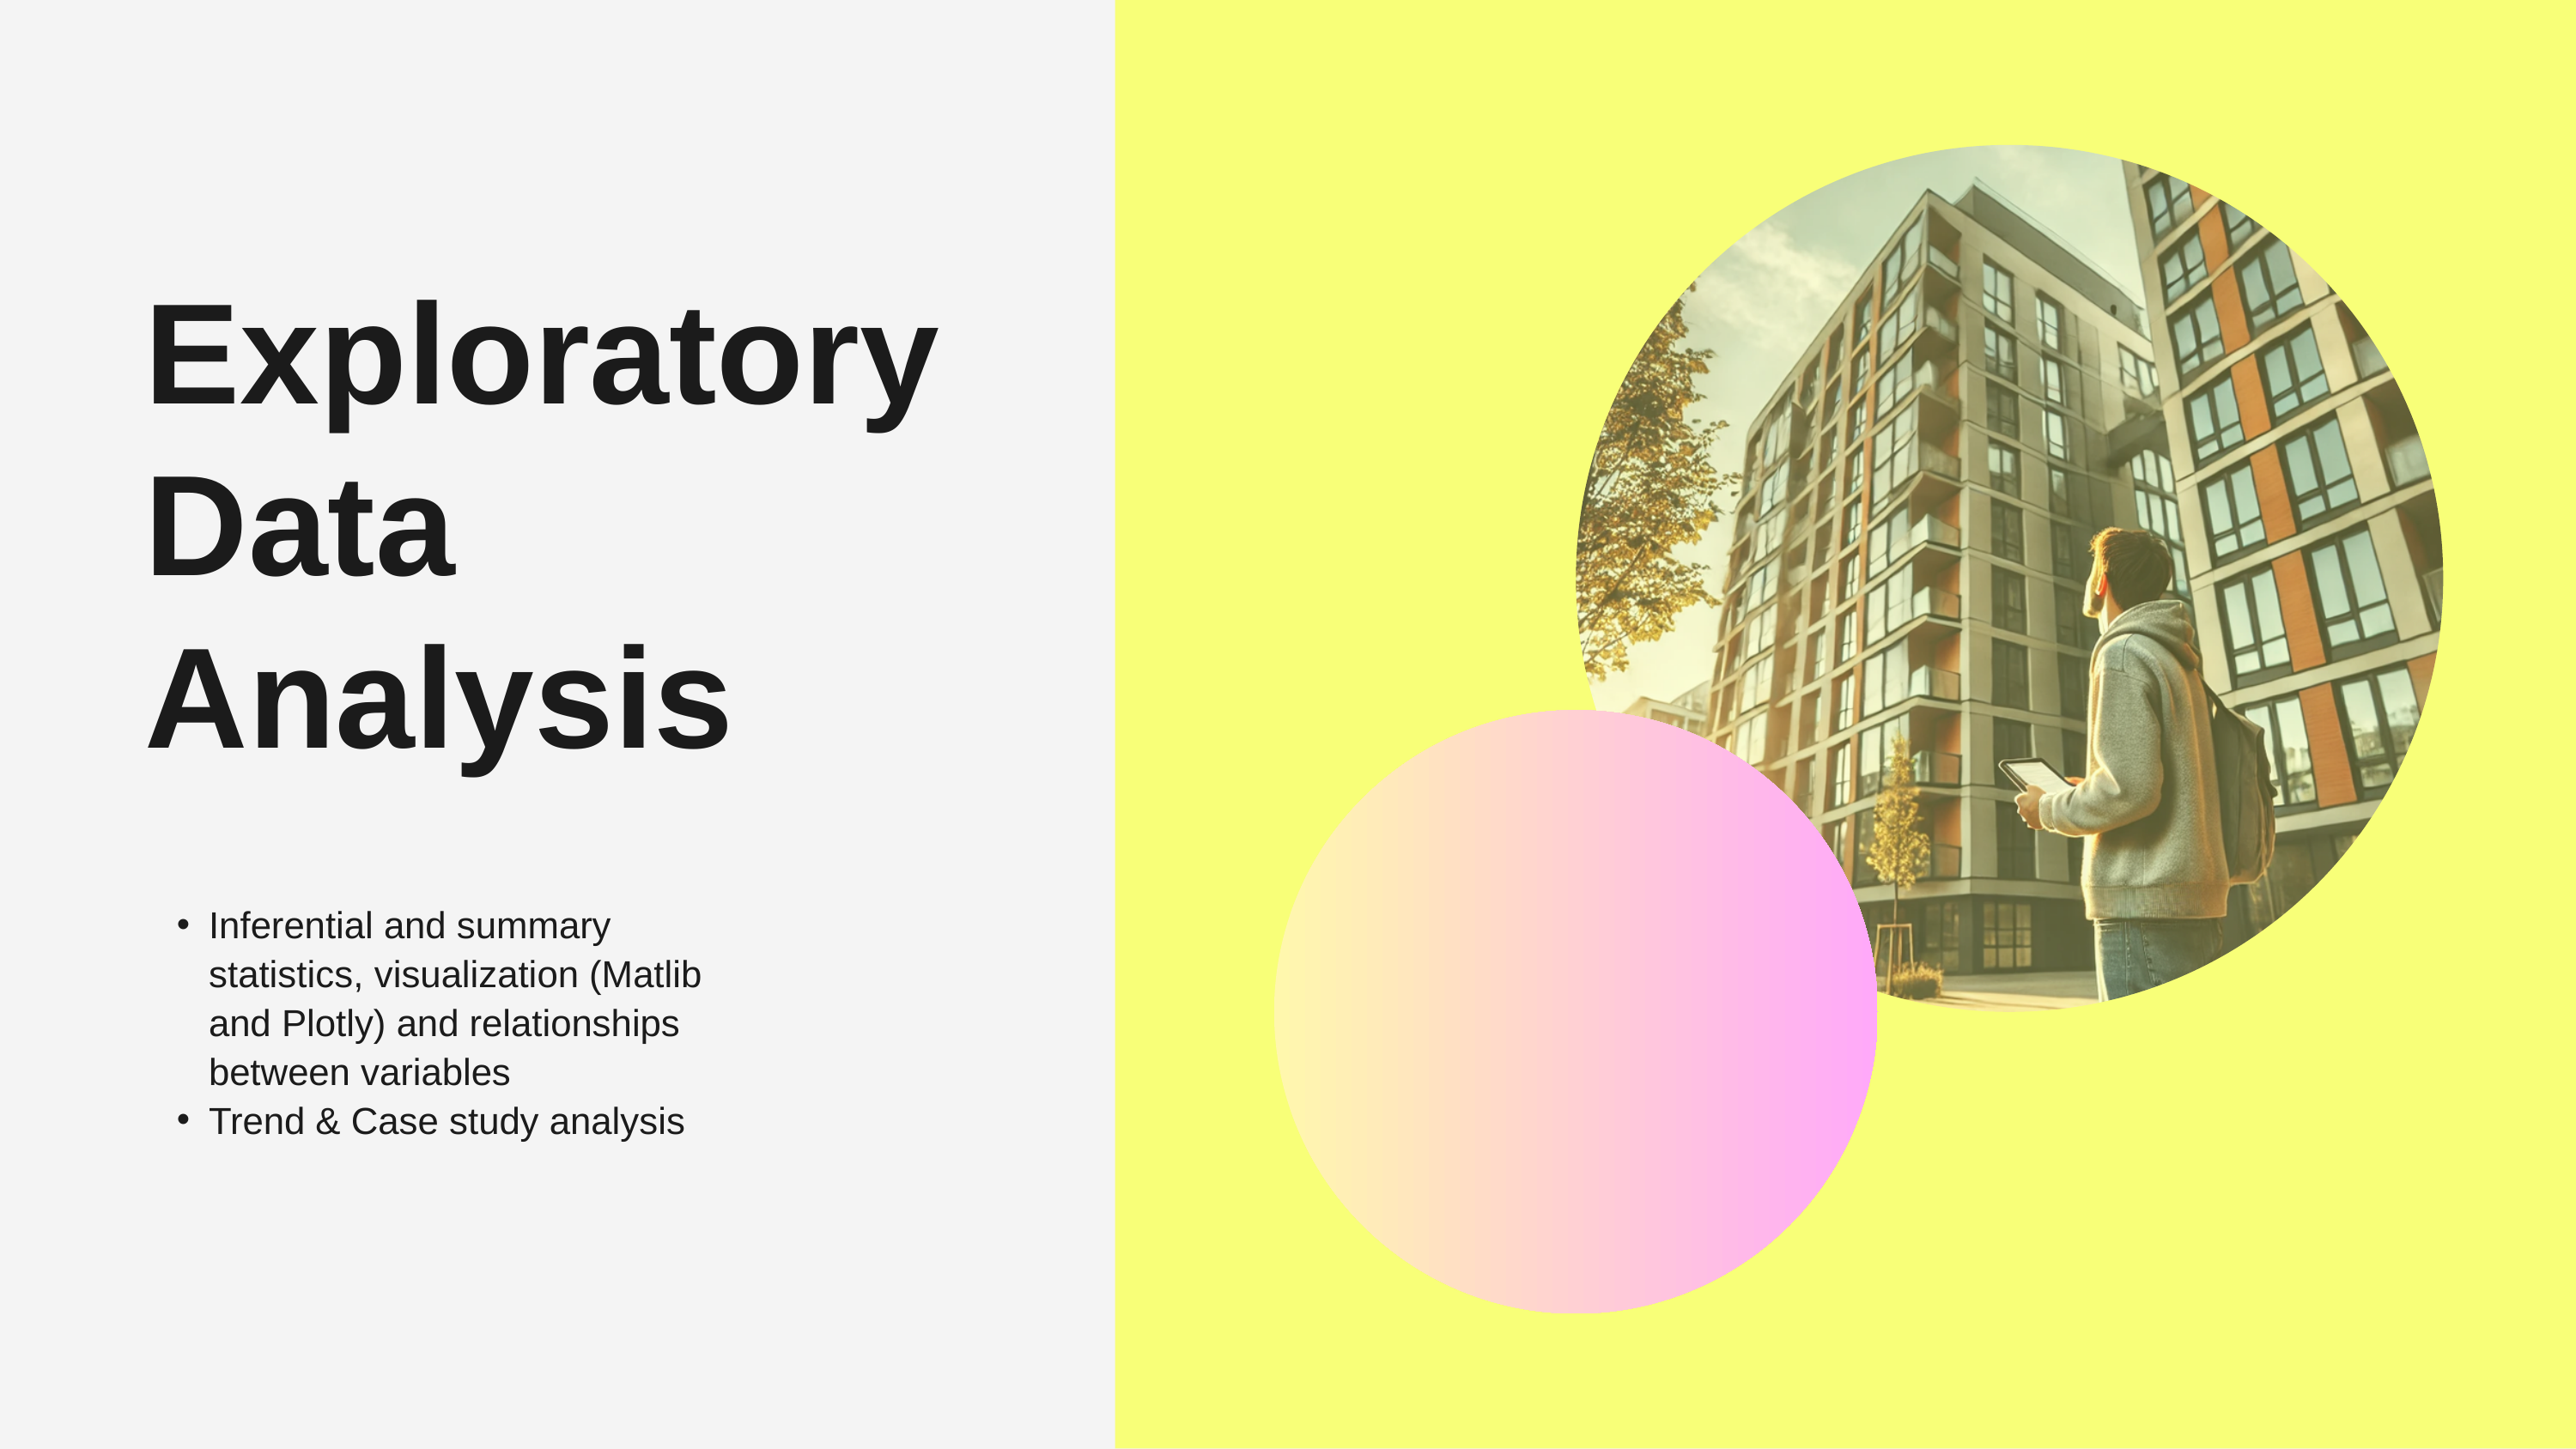

Exploratory Data Analysis
Inferential and summary statistics, visualization (Matlib and Plotly) and relationships between variables
Trend & Case study analysis